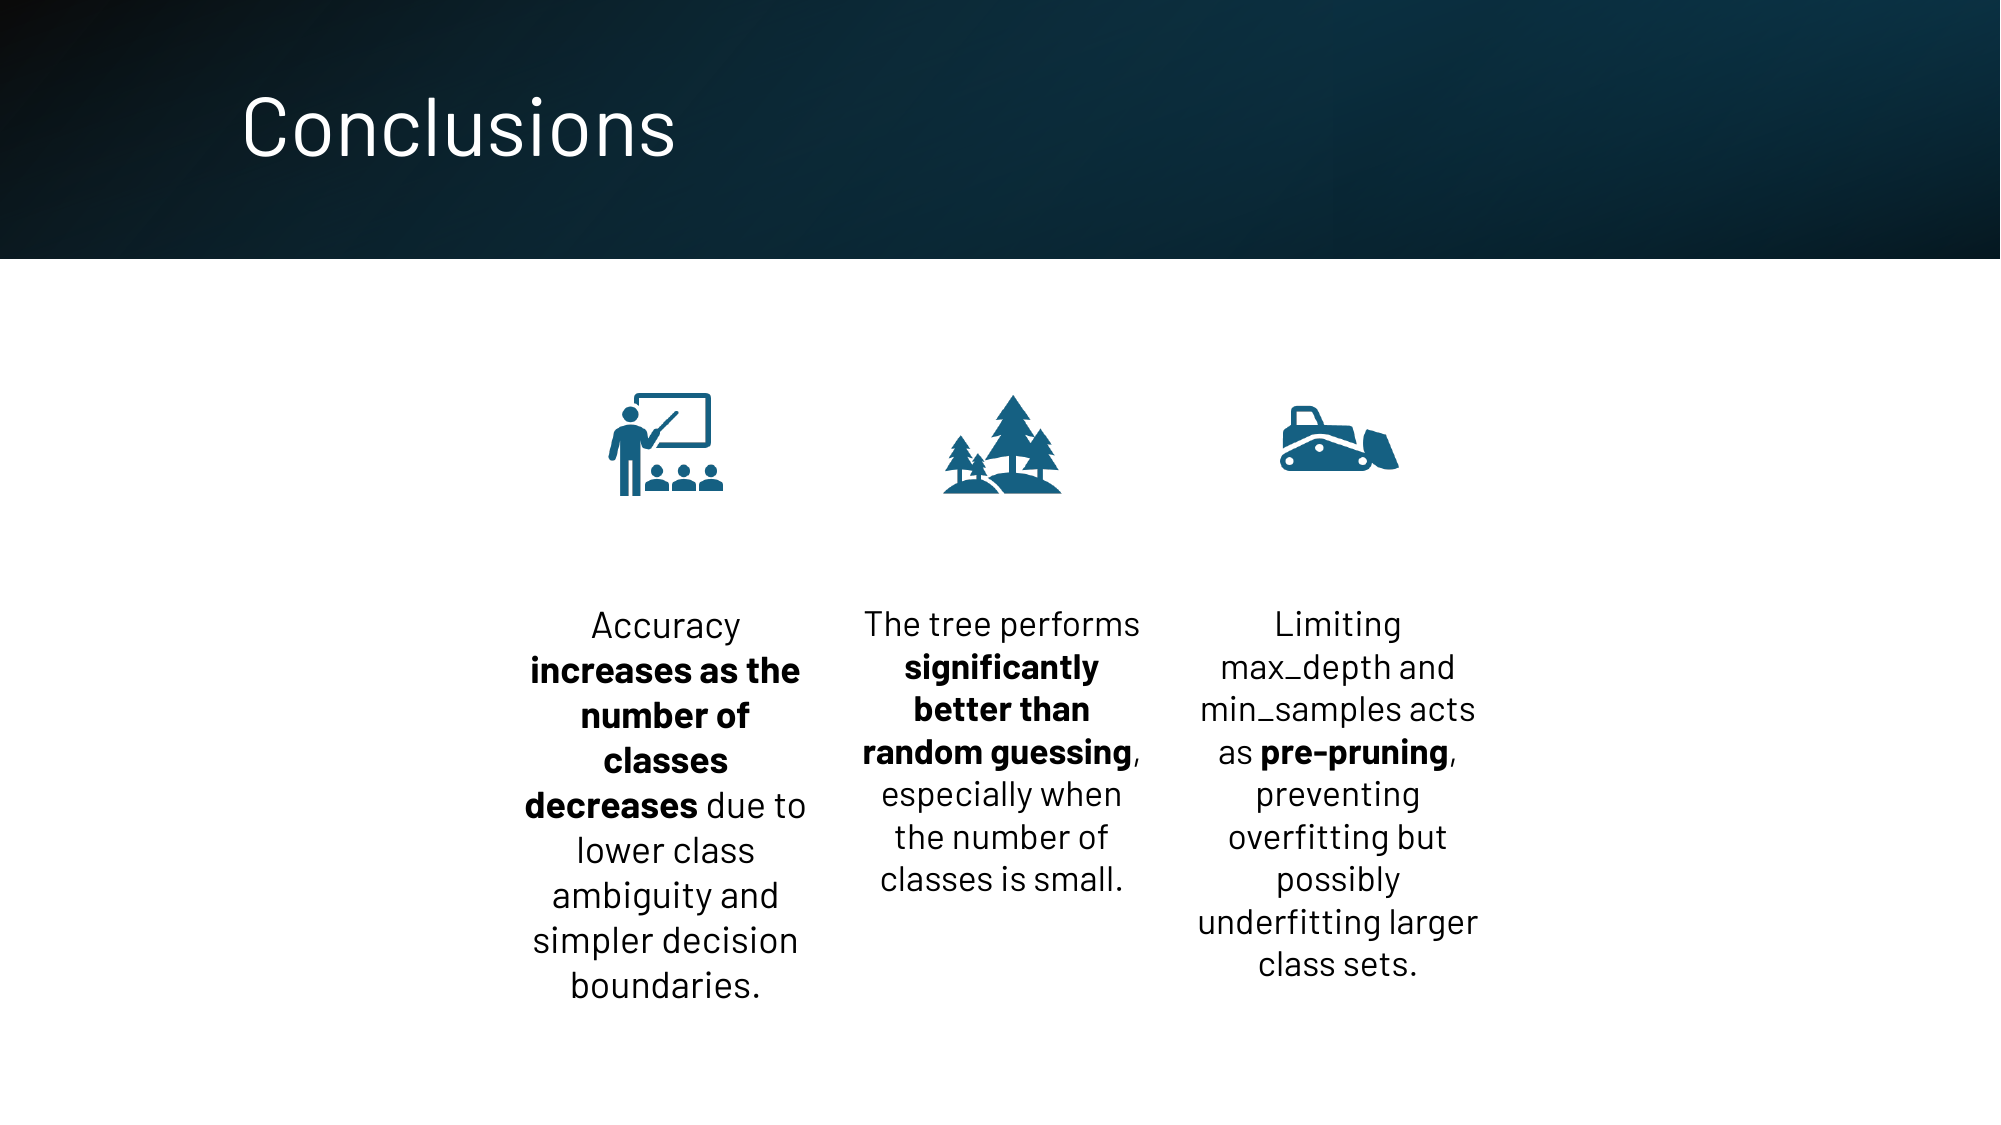

# Conclusions
Accuracy increases as the number of classes decreases due to lower class ambiguity and simpler decision boundaries.
The tree performs significantly better than random guessing, especially when the number of classes is small.
Limiting max_depth and min_samples acts as pre-pruning, preventing overfitting but possibly underfitting larger class sets.
45